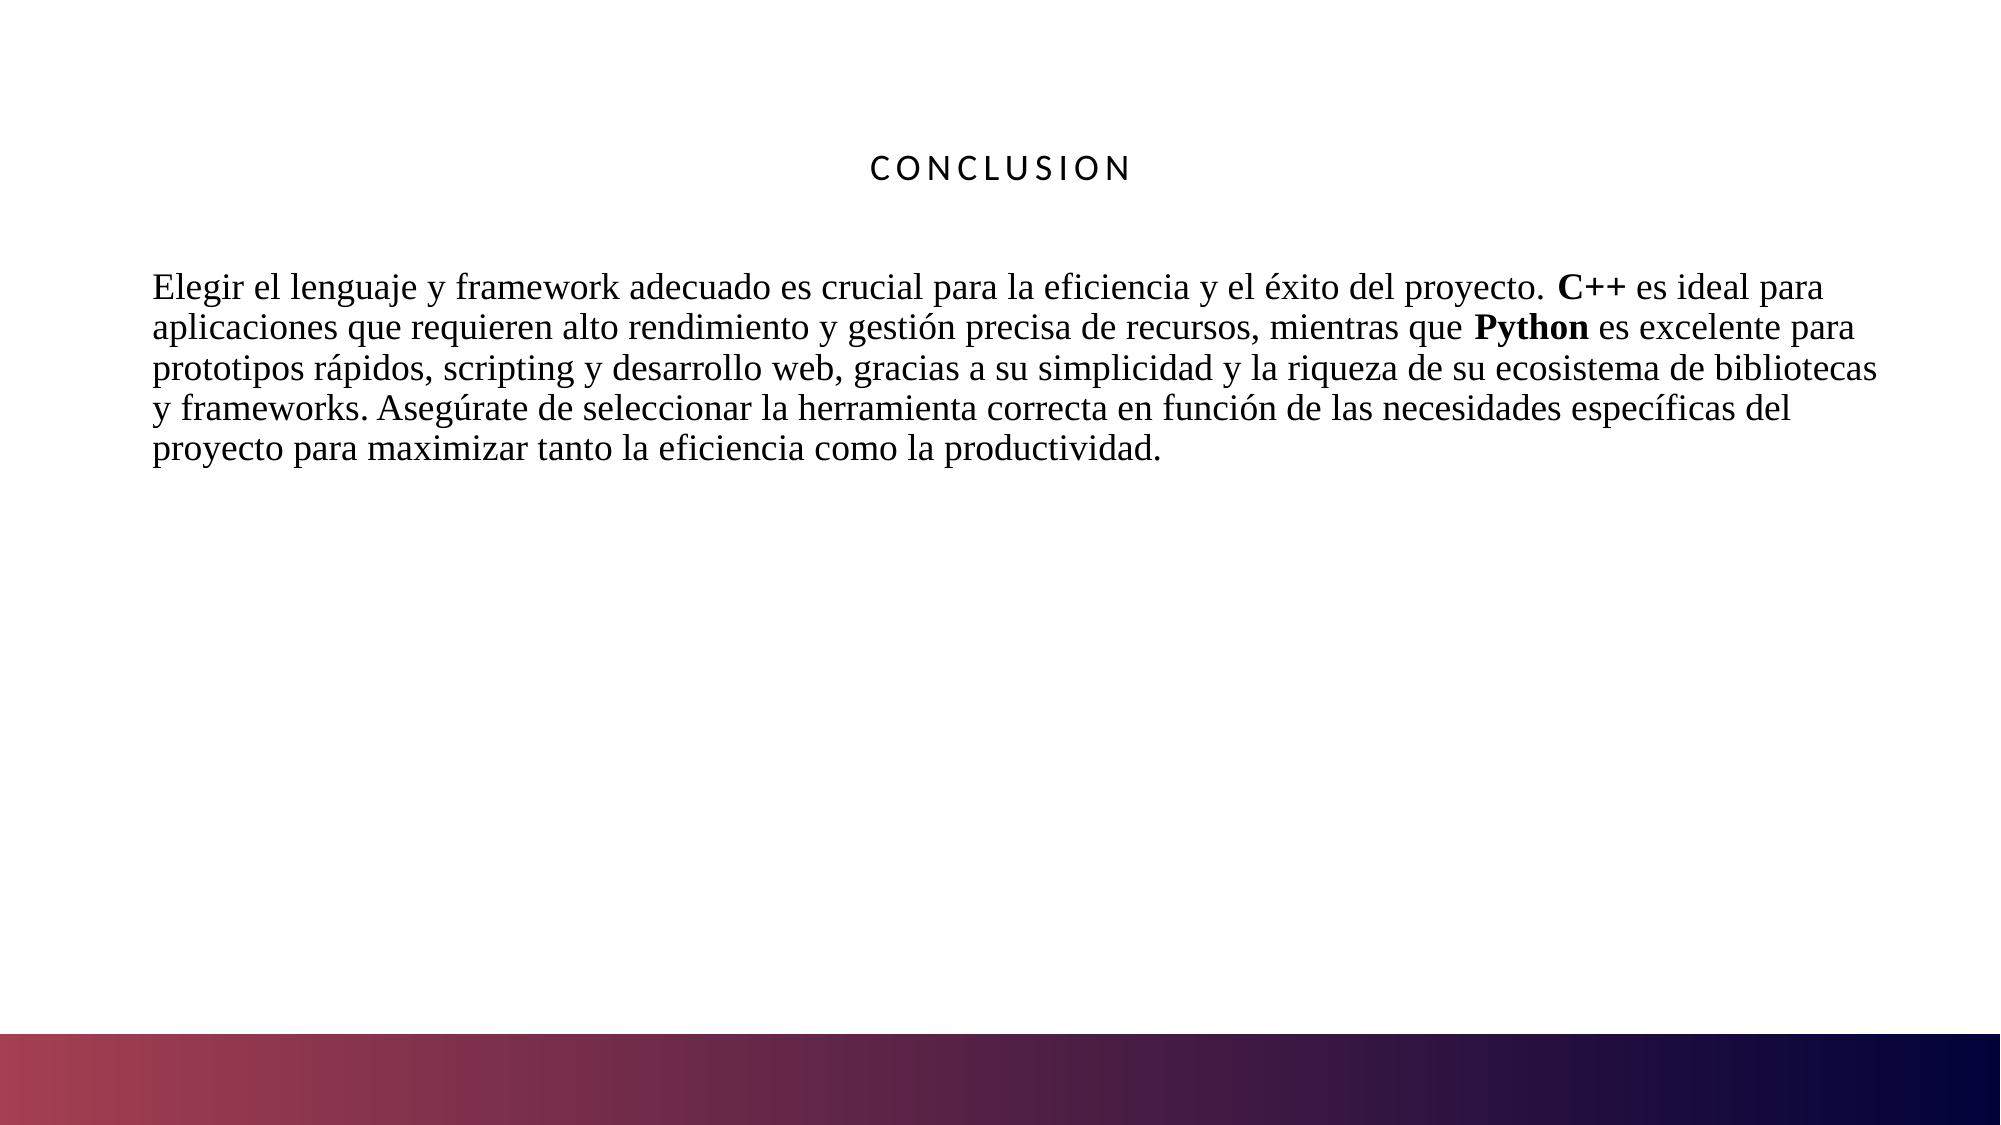

# conclusion
Elegir el lenguaje y framework adecuado es crucial para la eficiencia y el éxito del proyecto. C++ es ideal para aplicaciones que requieren alto rendimiento y gestión precisa de recursos, mientras que Python es excelente para prototipos rápidos, scripting y desarrollo web, gracias a su simplicidad y la riqueza de su ecosistema de bibliotecas y frameworks. Asegúrate de seleccionar la herramienta correcta en función de las necesidades específicas del proyecto para maximizar tanto la eficiencia como la productividad.